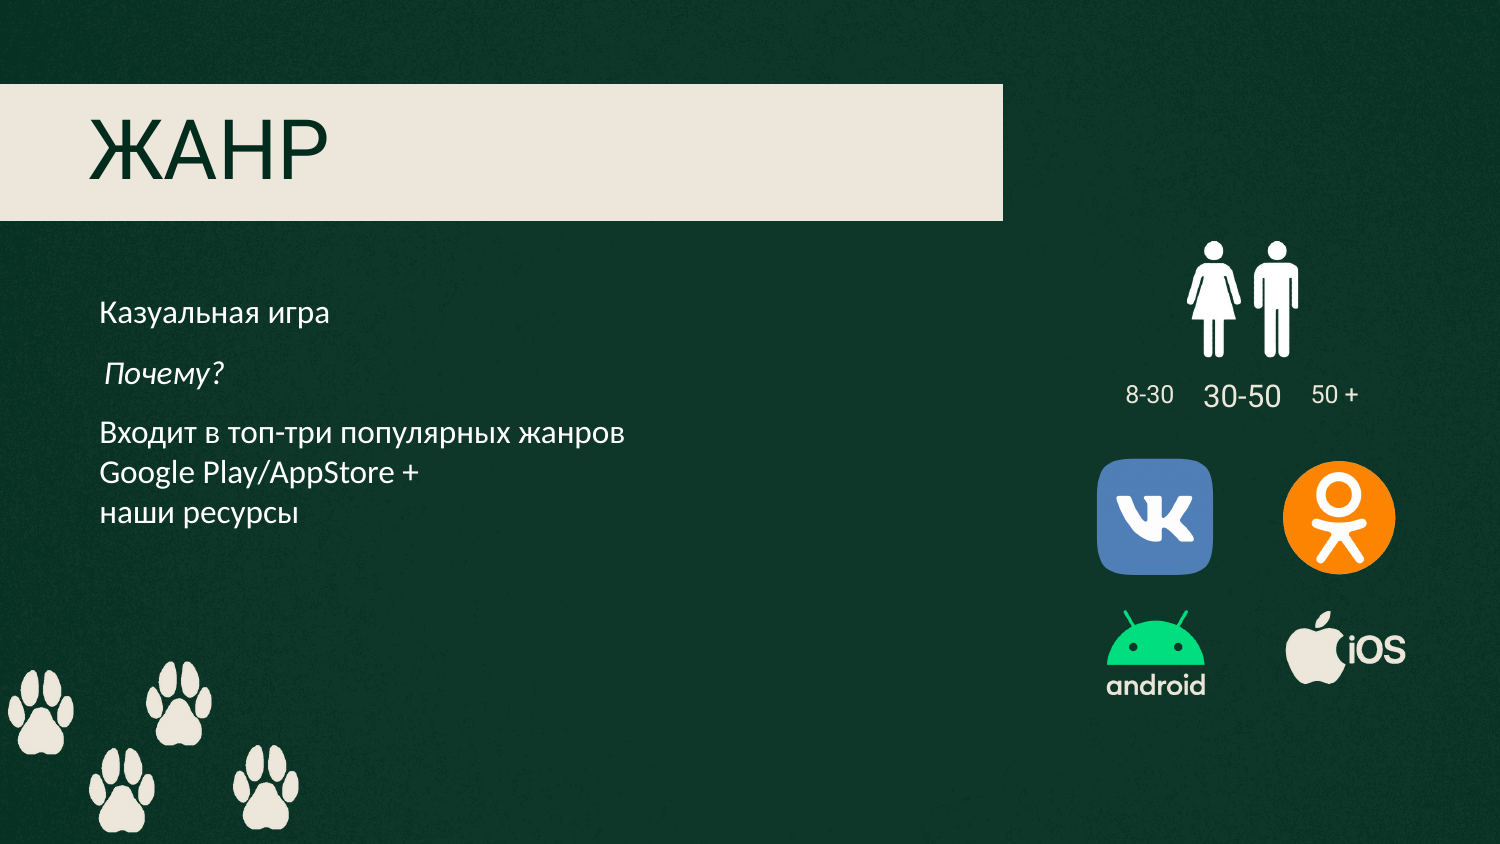

ЖАНР

Казуальная игра

Почему?
30-50
50 +
8-30
Входит в топ-три популярных жанров
Google Play/AppStore +
наши ресурсы